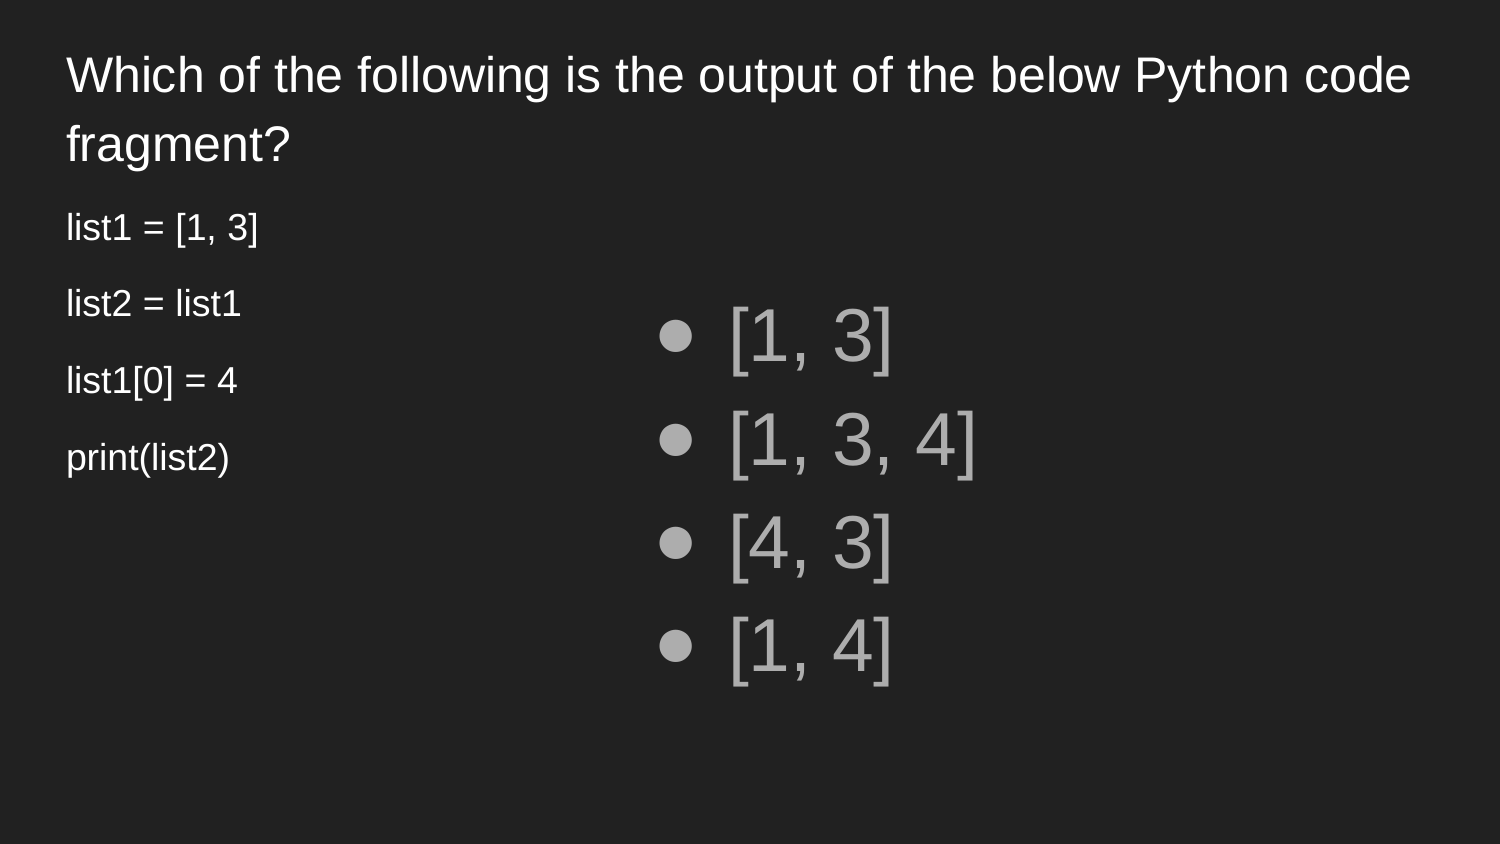

# Which of the following is the output of the below Python code fragment?
list1 = [1, 3]
list2 = list1
list1[0] = 4
print(list2)

[1, 3]
[1, 3, 4]
[4, 3]
[1, 4]